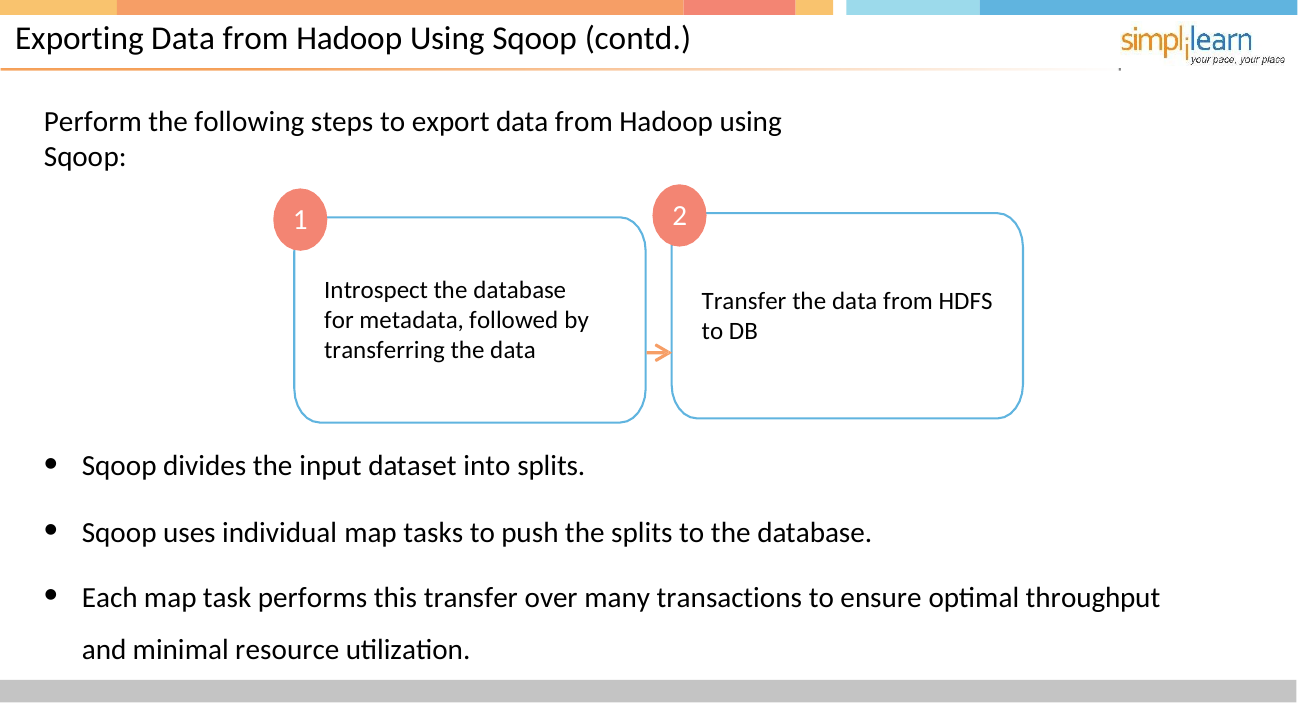

# Exporting Data from Hadoop Using Sqoop (contd.)

Perform the following steps to export data from Hadoop using Sqoop:

2
1

Introspect the database for metadata, followed by transferring the data
Transfer the data from HDFS to DB

Sqoop divides the input dataset into splits.

Sqoop uses individual map tasks to push the splits to the database.
Each map task performs this transfer over many transactions to ensure optimal throughput and minimal resource utilization.